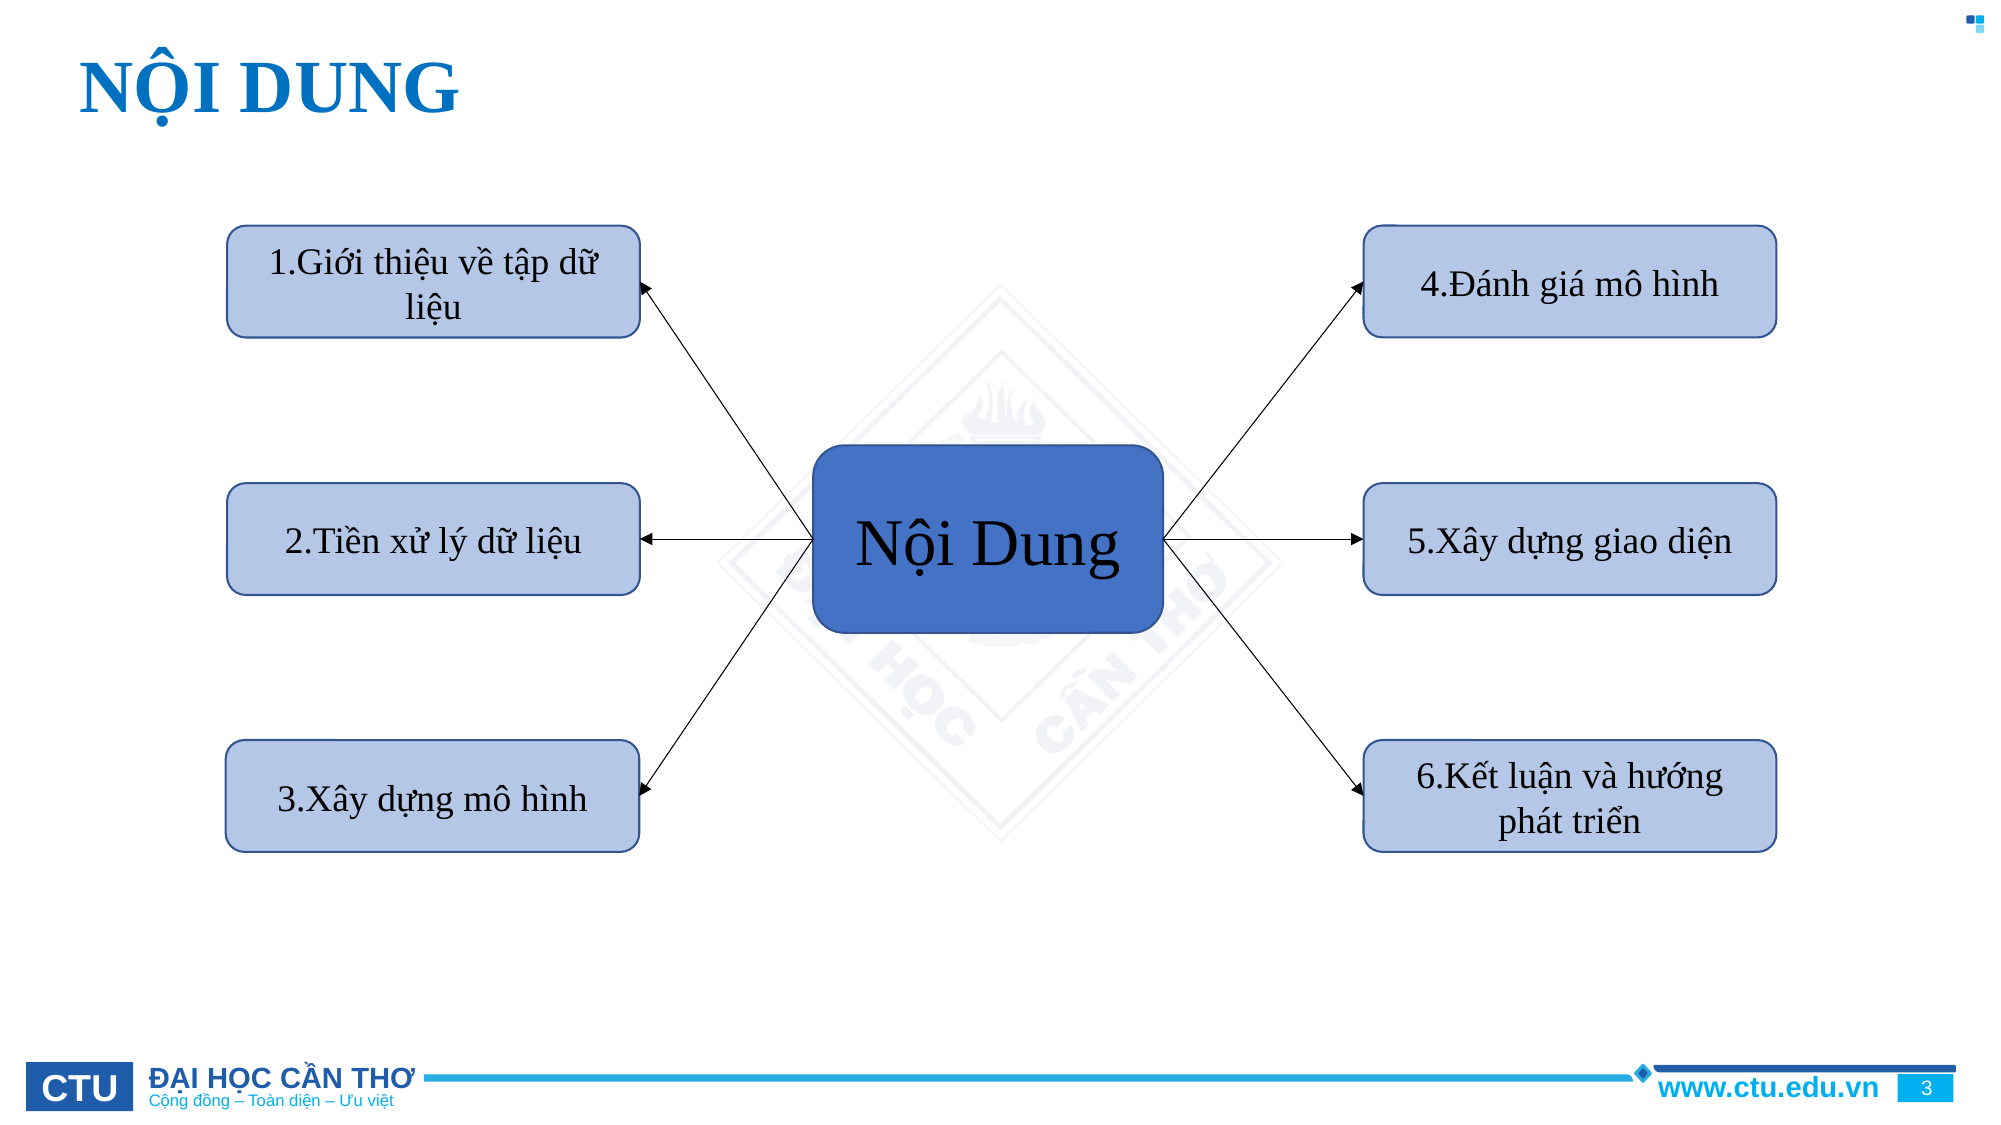

NỘI DUNG
4.Đánh giá mô hình
1.Giới thiệu về tập dữ liệu
Nội Dung
2.Tiền xử lý dữ liệu
5.Xây dựng giao diện
3.Xây dựng mô hình
6.Kết luận và hướng phát triển